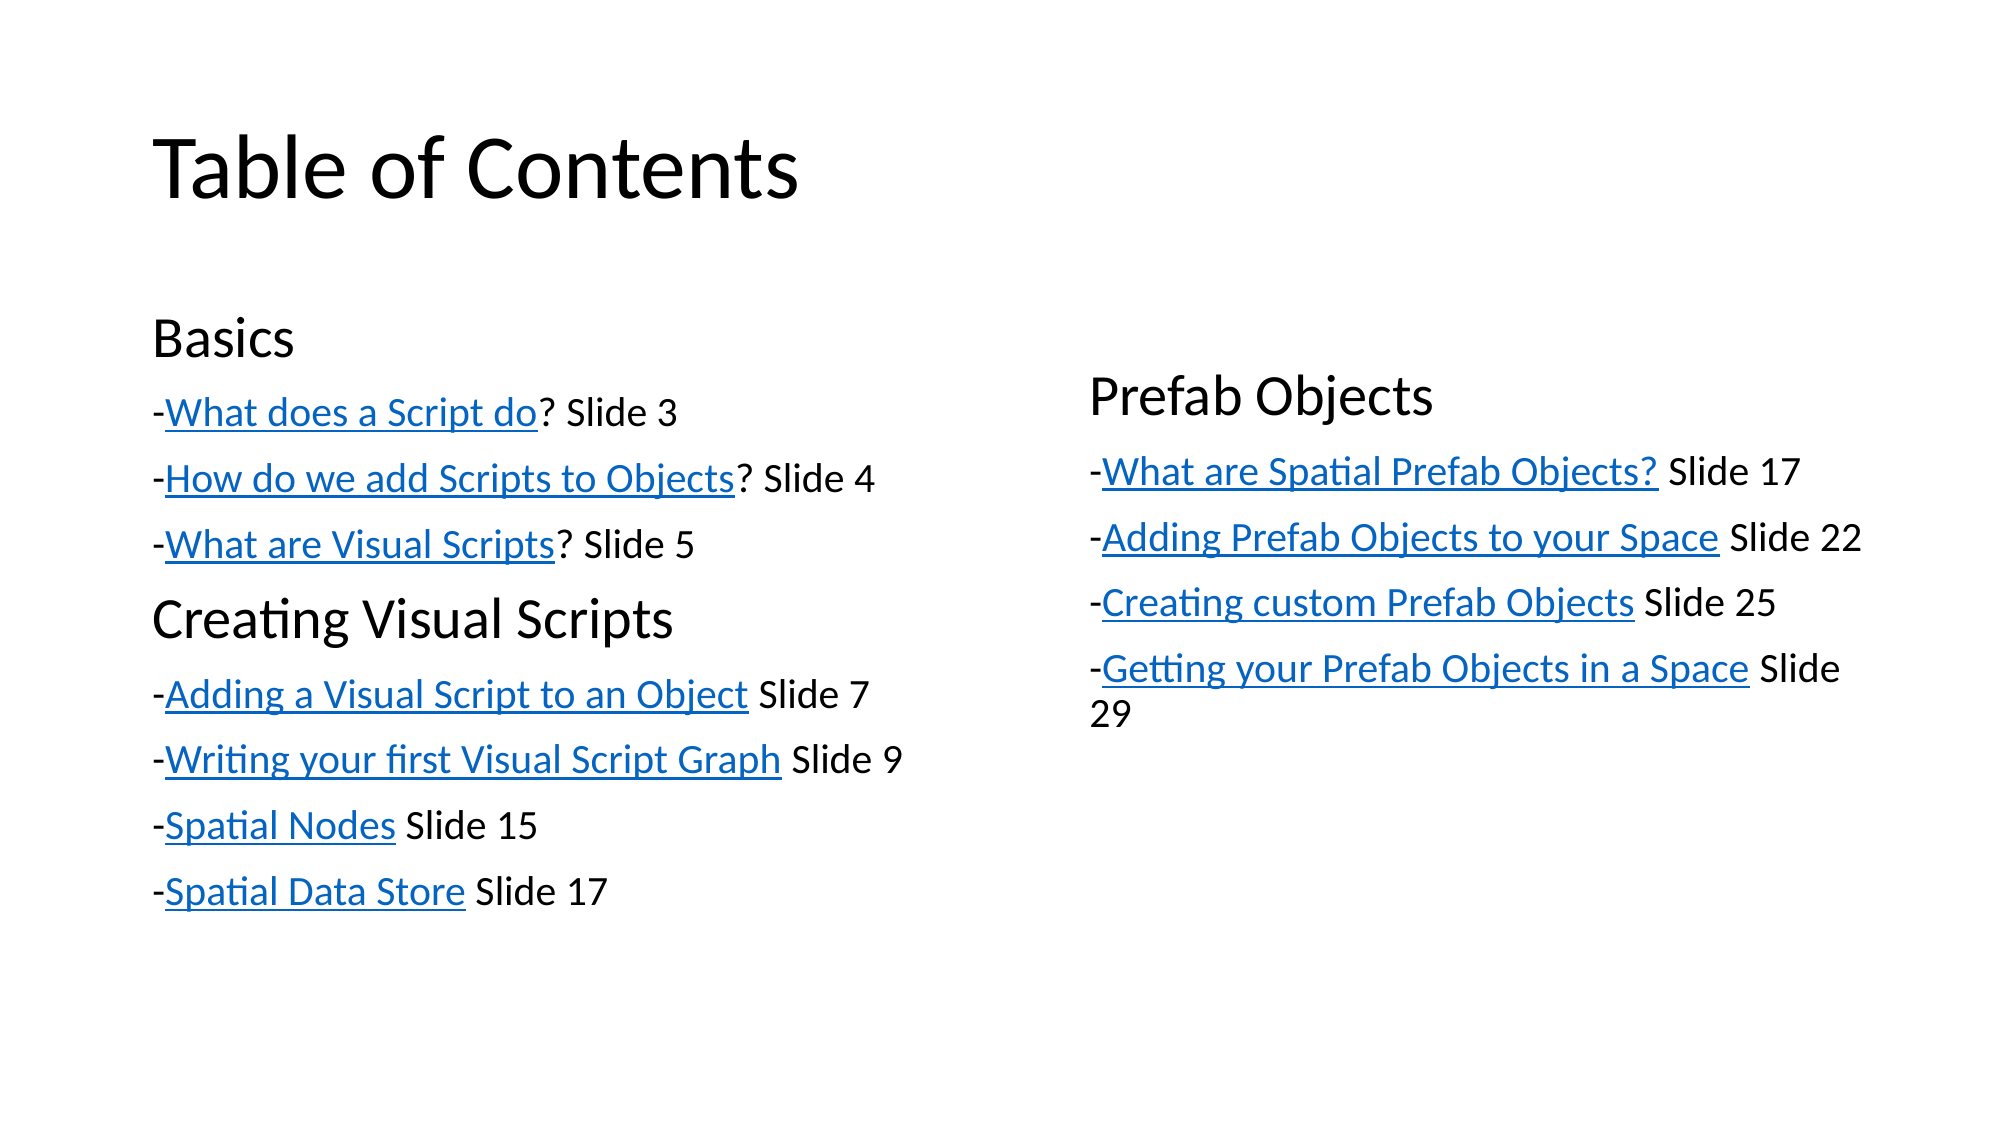

# Table of Contents
Basics
-What does a Script do? Slide 3
-How do we add Scripts to Objects? Slide 4
-What are Visual Scripts? Slide 5
Creating Visual Scripts
-Adding a Visual Script to an Object Slide 7
-Writing your first Visual Script Graph Slide 9
-Spatial Nodes Slide 15
-Spatial Data Store Slide 17

Prefab Objects
-What are Spatial Prefab Objects? Slide 17
-Adding Prefab Objects to your Space Slide 22
-Creating custom Prefab Objects Slide 25
-Getting your Prefab Objects in a Space Slide 29